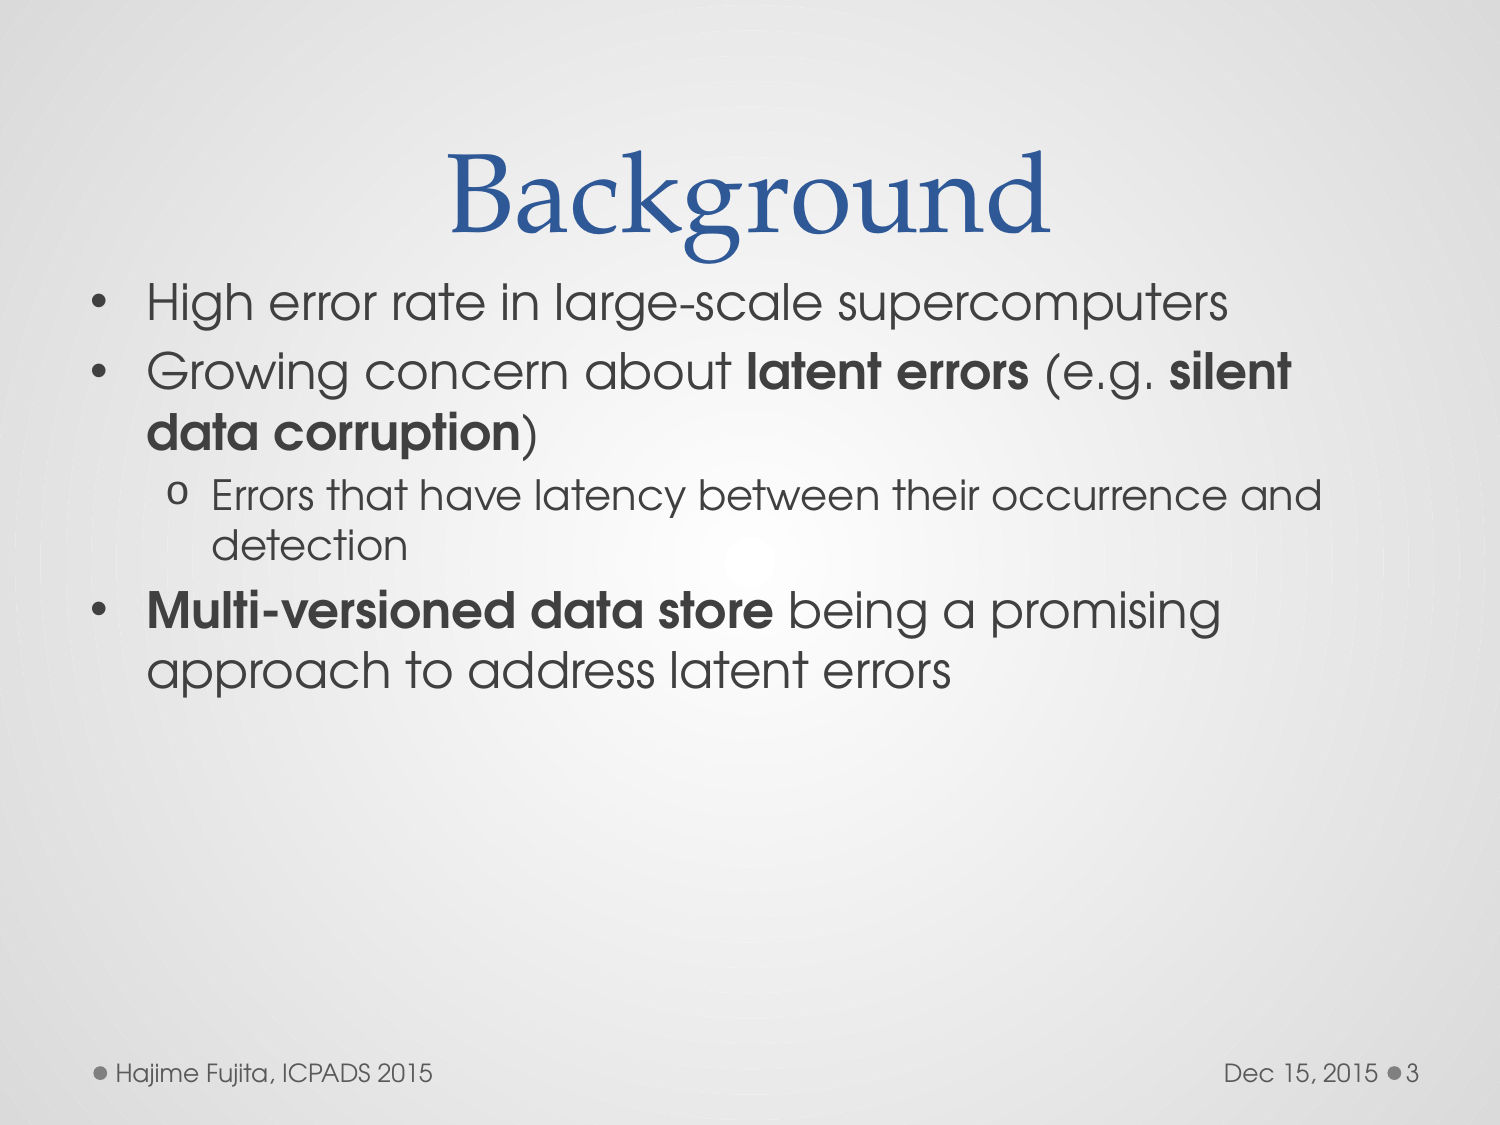

# Background
High error rate in large-scale supercomputers
Growing concern about latent errors (e.g. silent data corruption)
Errors that have latency between their occurrence and detection
Multi-versioned data store being a promising approach to address latent errors
Hajime Fujita, ICPADS 2015
Dec 15, 2015
3